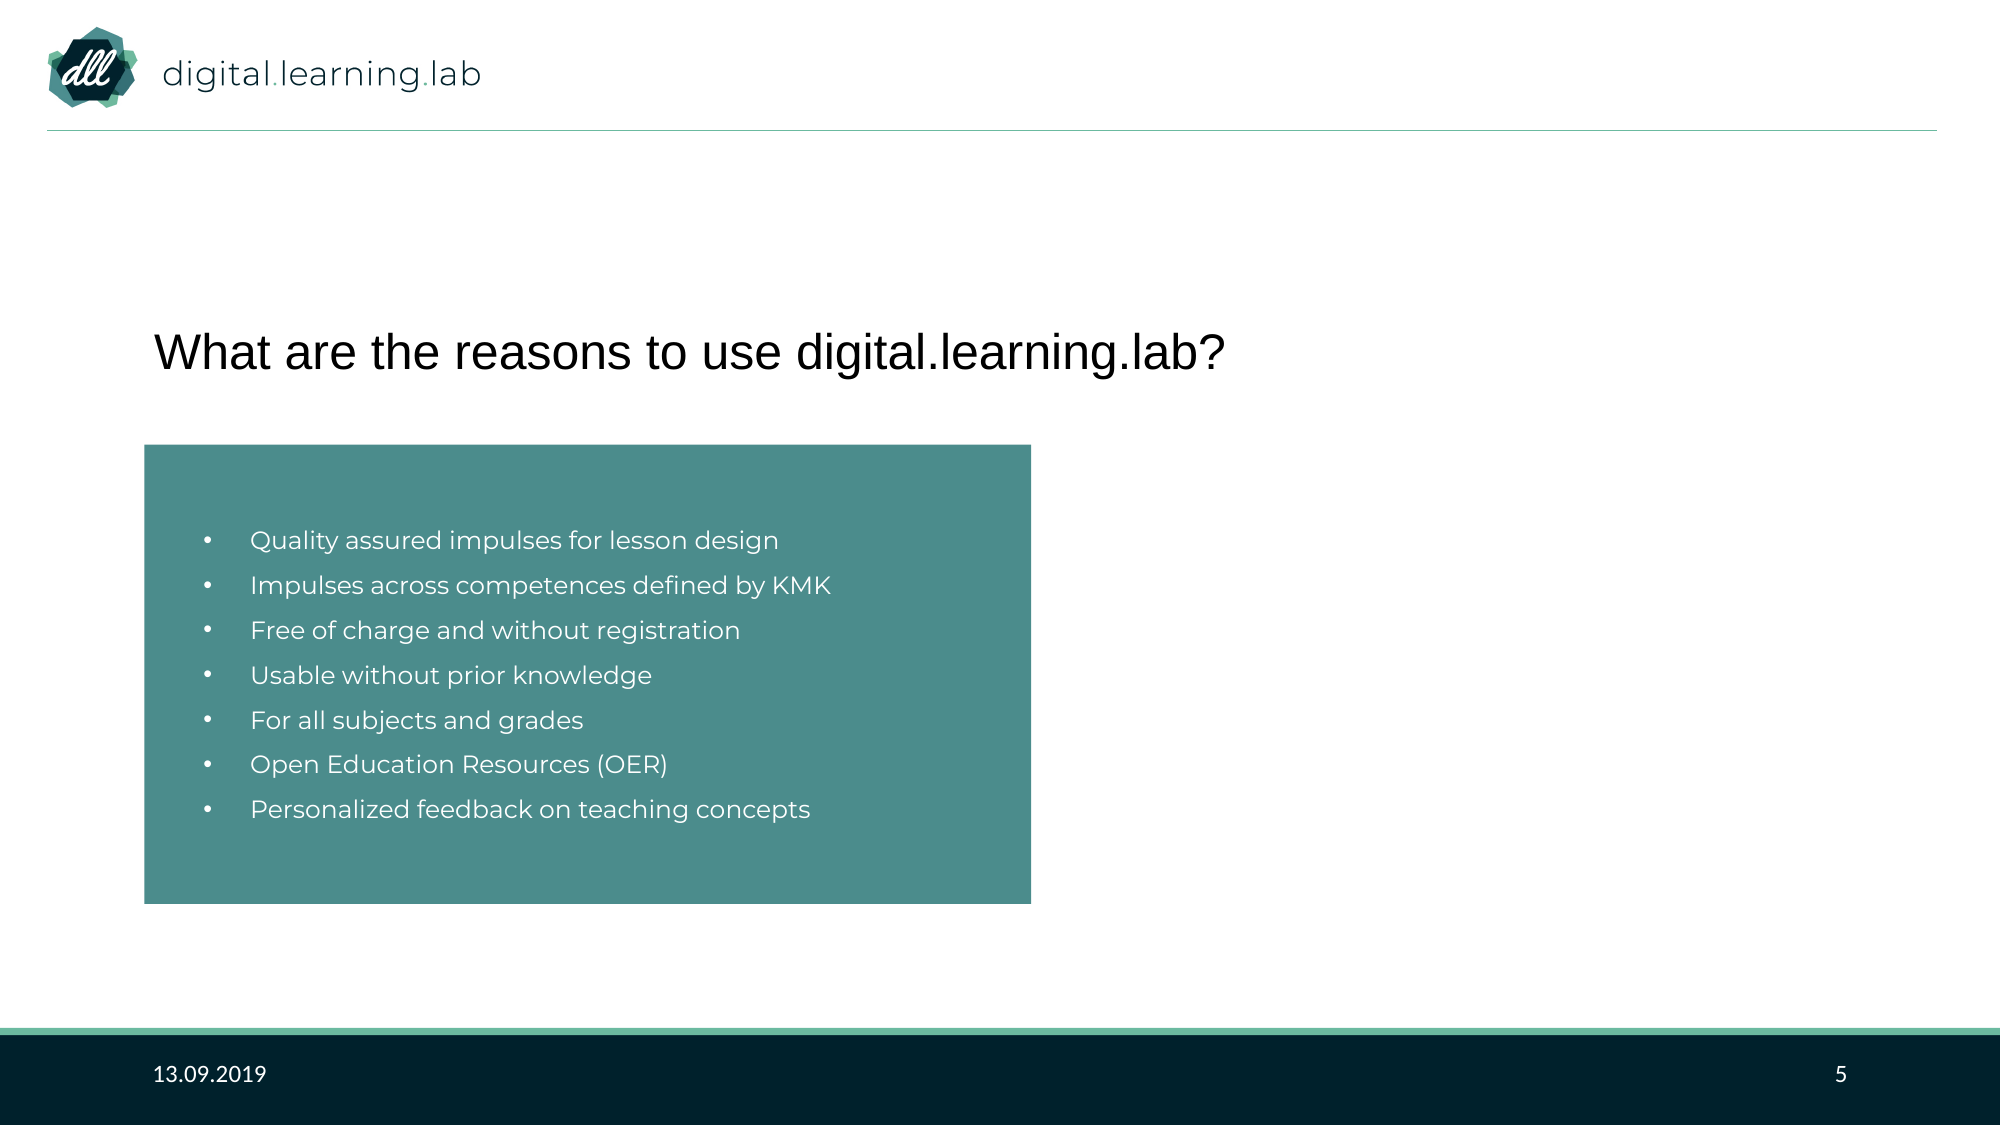

What are the reasons to use digital.learning.lab?
Quality assured impulses for lesson design
Impulses across competences defined by KMK
Free of charge and without registration
Usable without prior knowledge
For all subjects and grades
Open Education Resources (OER)
Personalized feedback on teaching concepts

13.09.2019
5